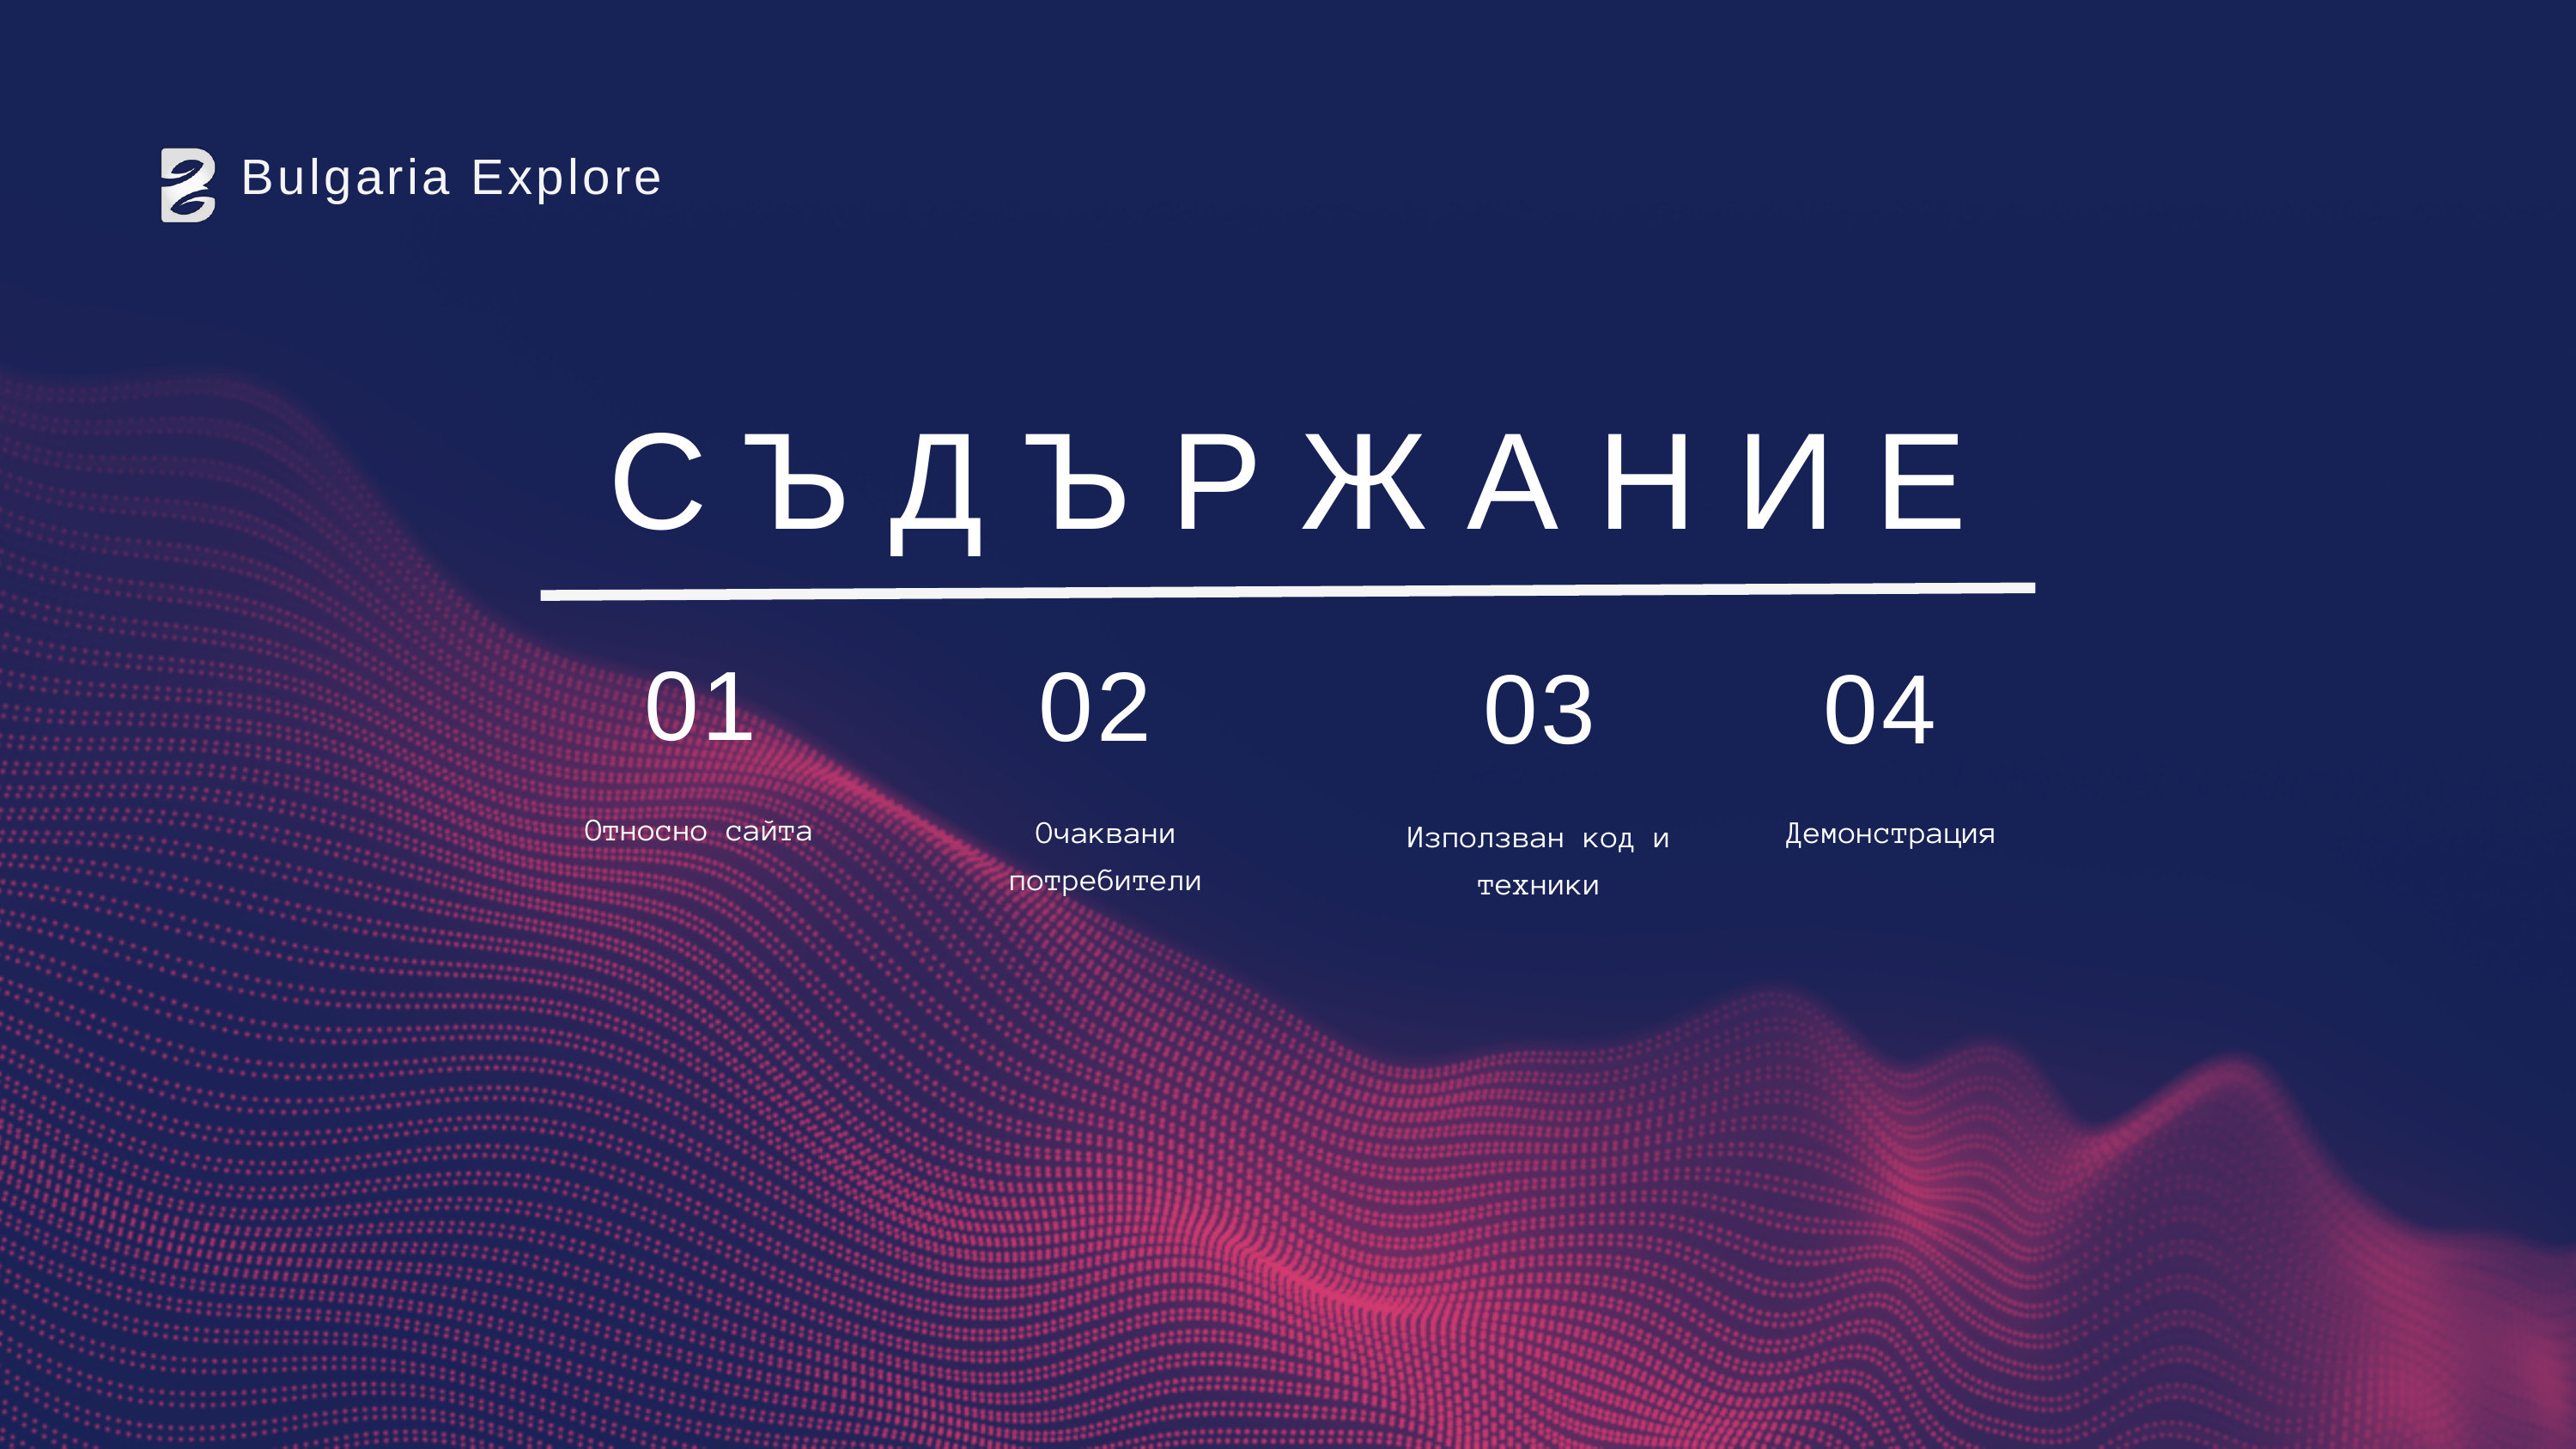

Bulgaria Explore
СЪДЪРЖАНИЕ

01
02
03
04
Относно сайта
Очаквани потребители
Демонстрация
Използван код и техники